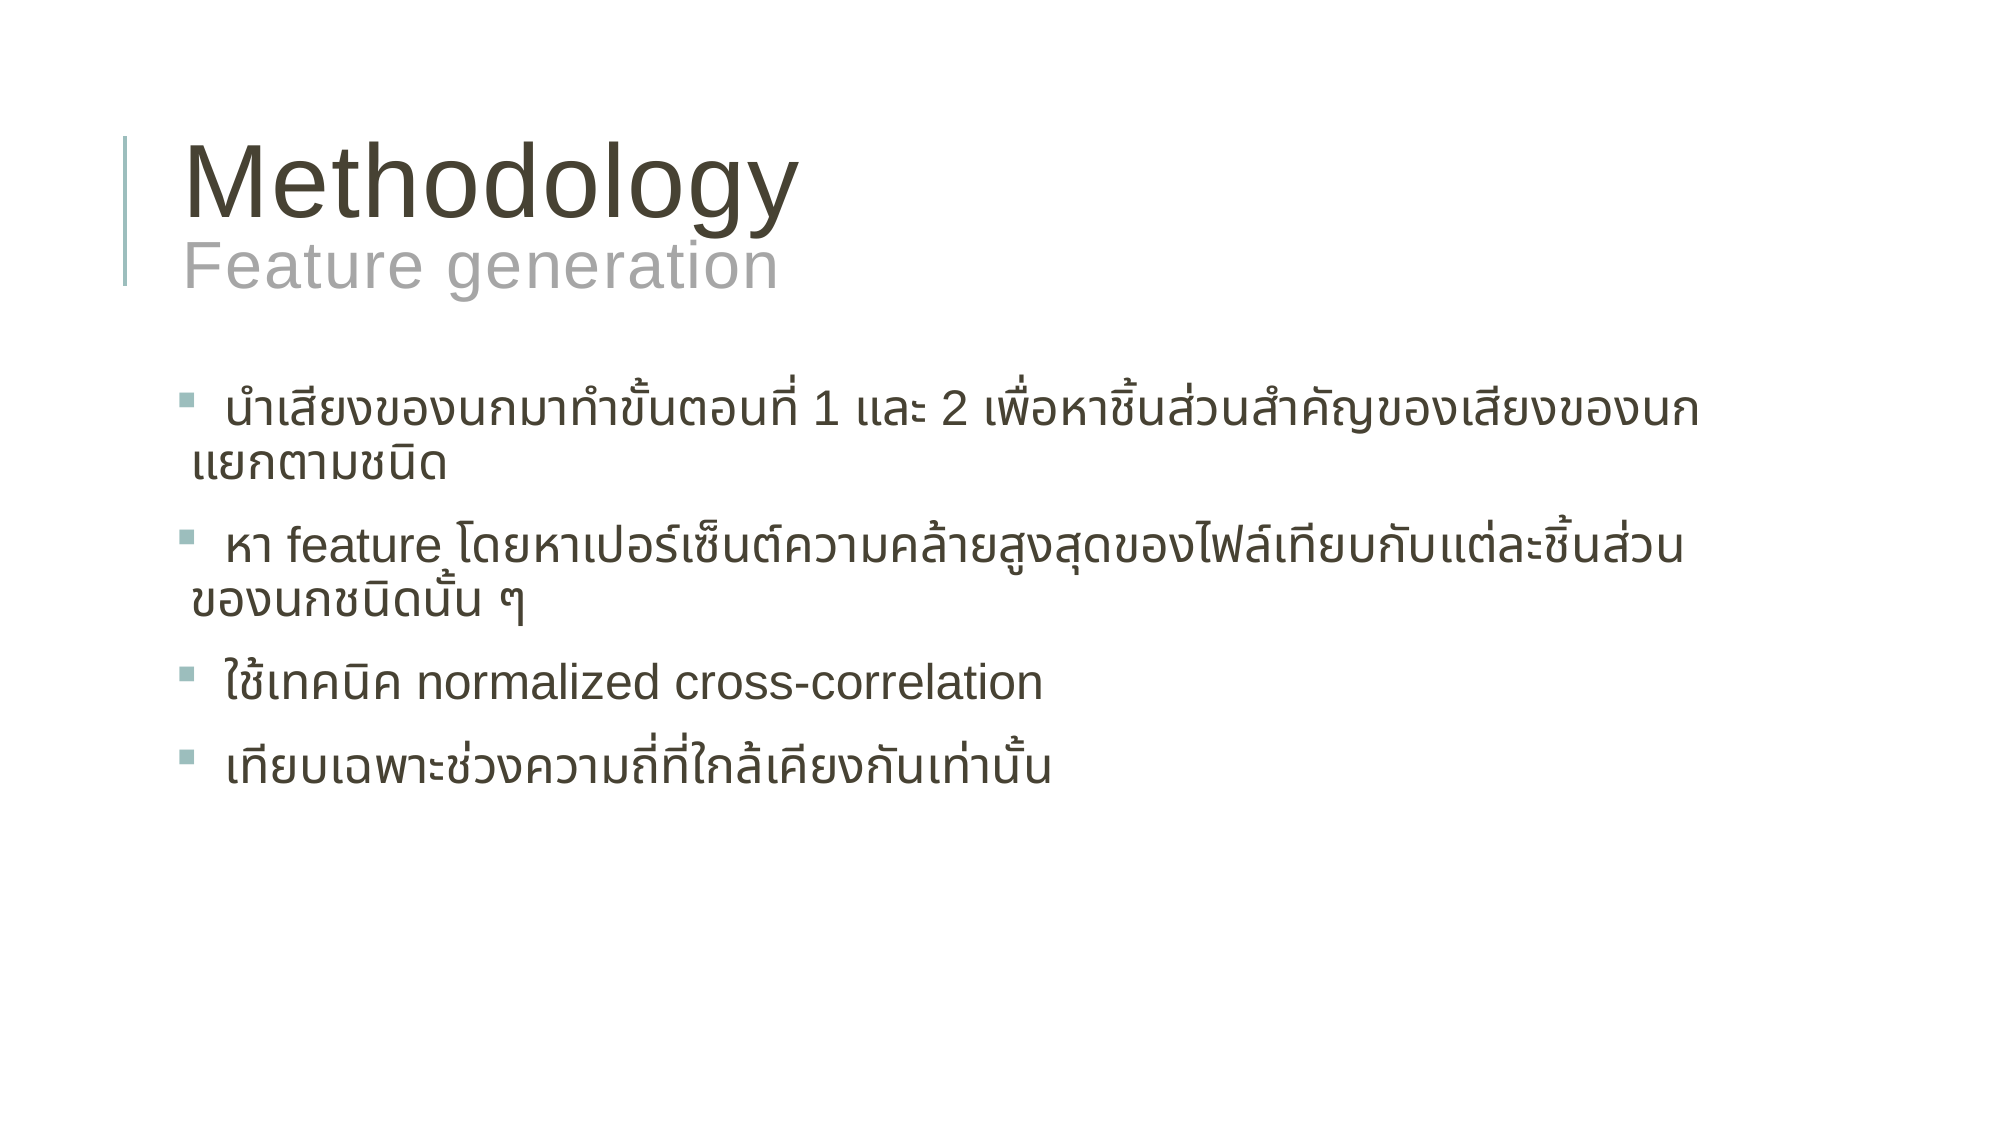

# Methodology Feature generation
  นำเสียงของนกมาทำขั้นตอนที่ 1 และ 2 เพื่อหาชิ้นส่วนสำคัญของเสียงของนกแยกตามชนิด
  หา feature โดยหาเปอร์เซ็นต์ความคล้ายสูงสุดของไฟล์เทียบกับแต่ละชิ้นส่วนของนกชนิดนั้น ๆ
  ใช้เทคนิค normalized cross-correlation
  เทียบเฉพาะช่วงความถี่ที่ใกล้เคียงกันเท่านั้น